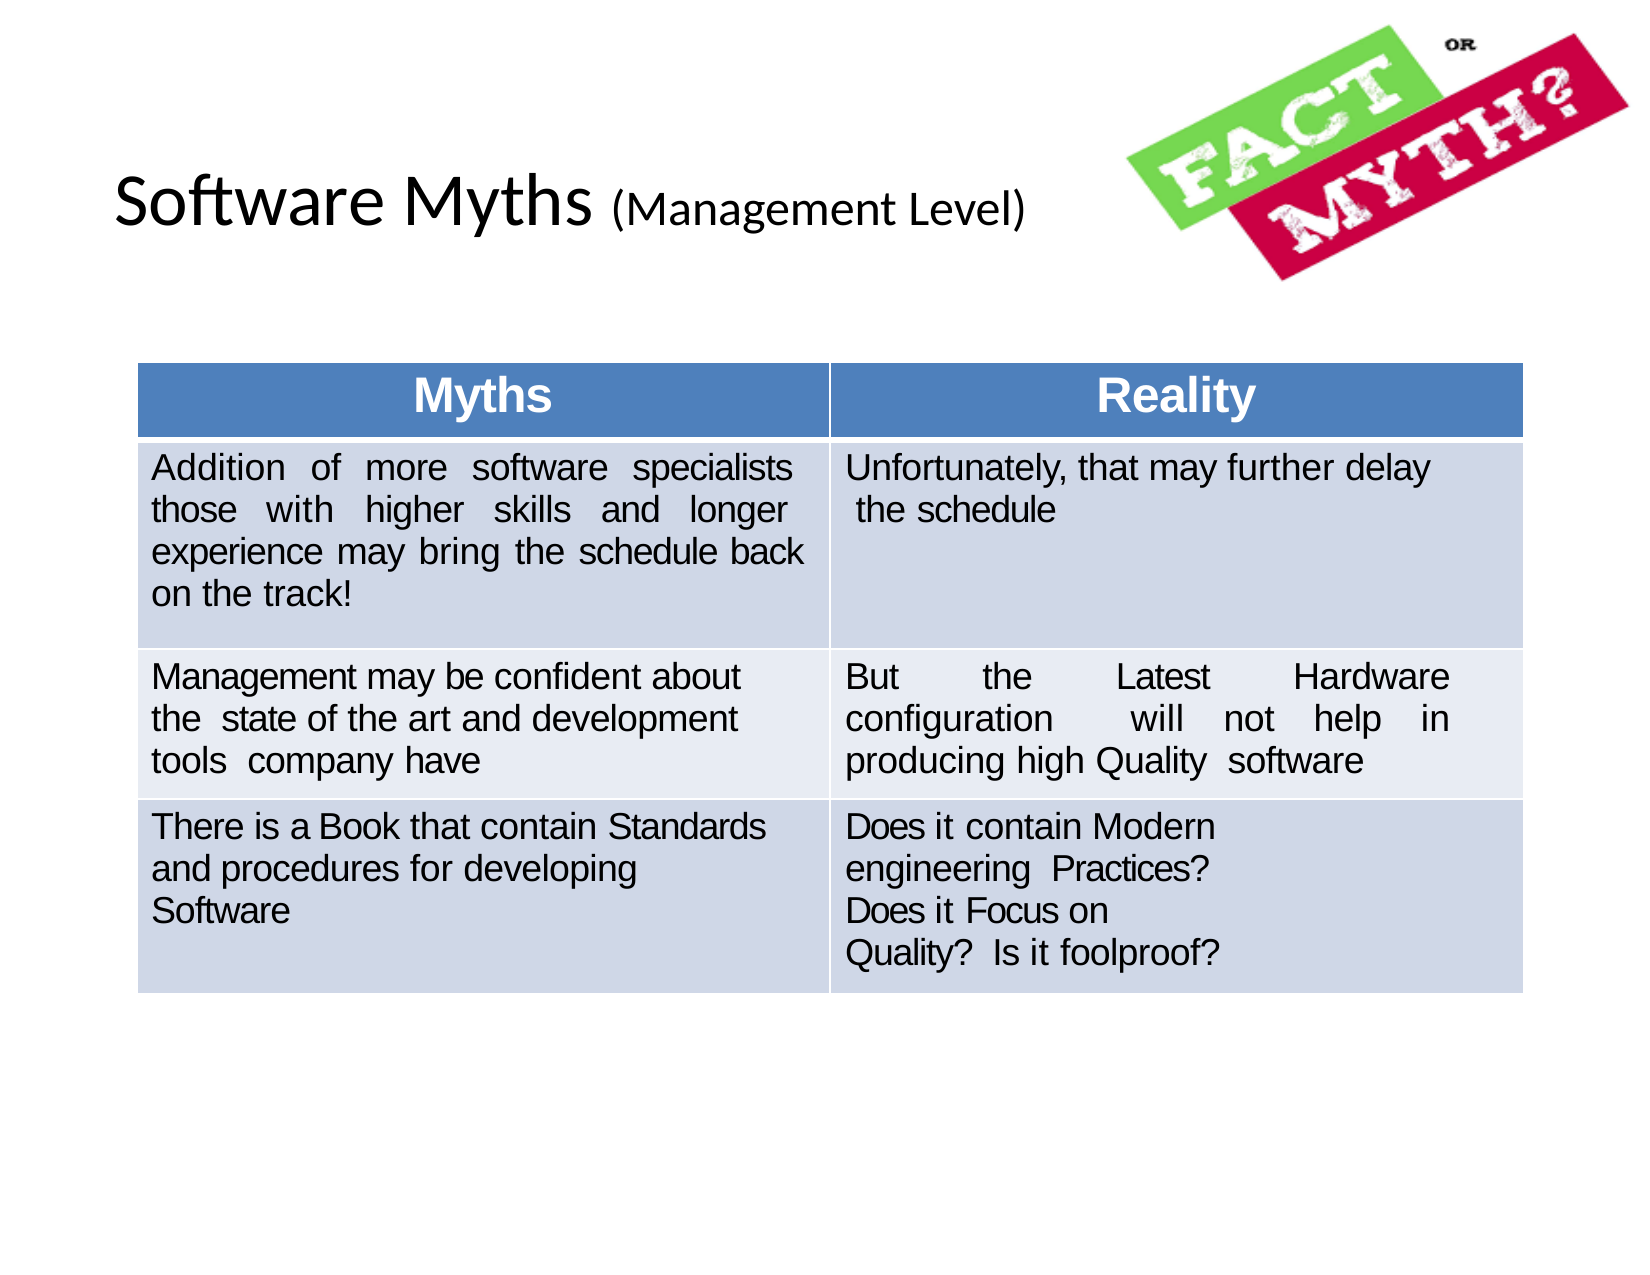

# Software Myths (Management Level)
| Myths | Reality |
| --- | --- |
| Addition of more software specialists those with higher skills and longer experience may bring the schedule back on the track! | Unfortunately, that may further delay the schedule |
| Management may be confident about the state of the art and development tools company have | But the Latest Hardware configuration will not help in producing high Quality software |
| There is a Book that contain Standards and procedures for developing Software | Does it contain Modern engineering Practices? Does it Focus on Quality? Is it foolproof? |